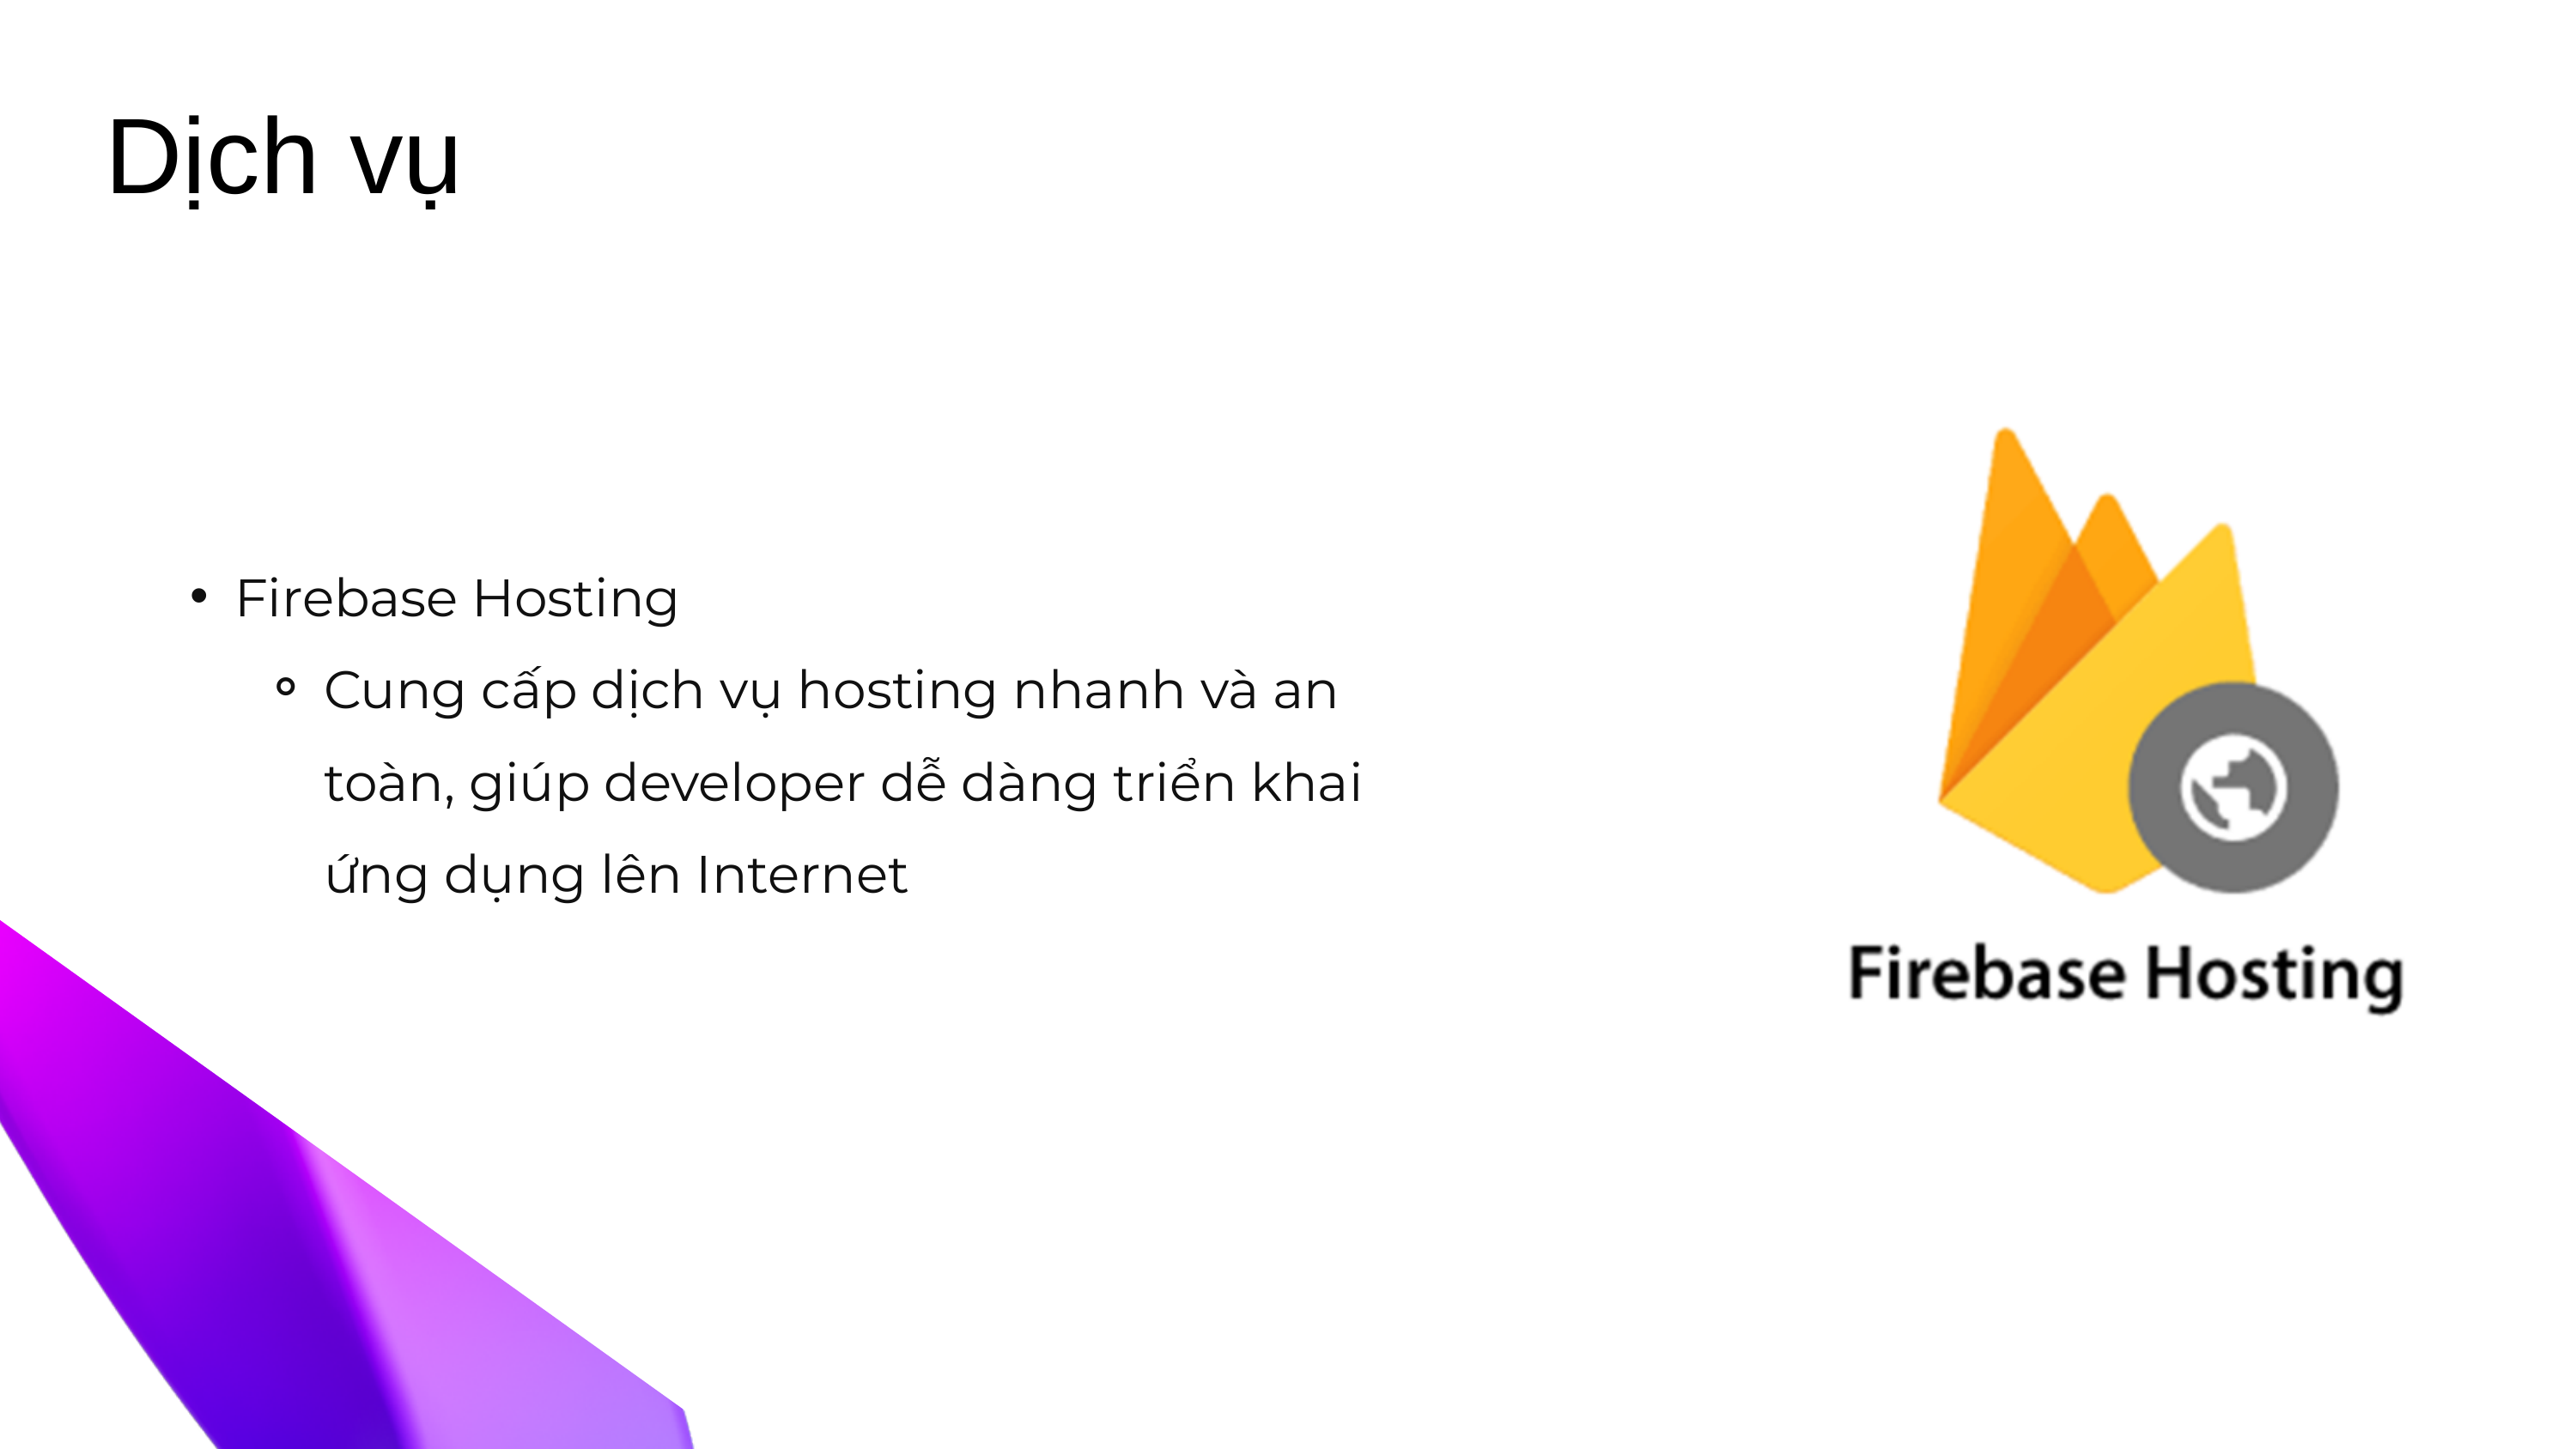

Dịch vụ

Firebase Hosting
Cung cấp dịch vụ hosting nhanh và an toàn, giúp developer dễ dàng triển khai ứng dụng lên Internet